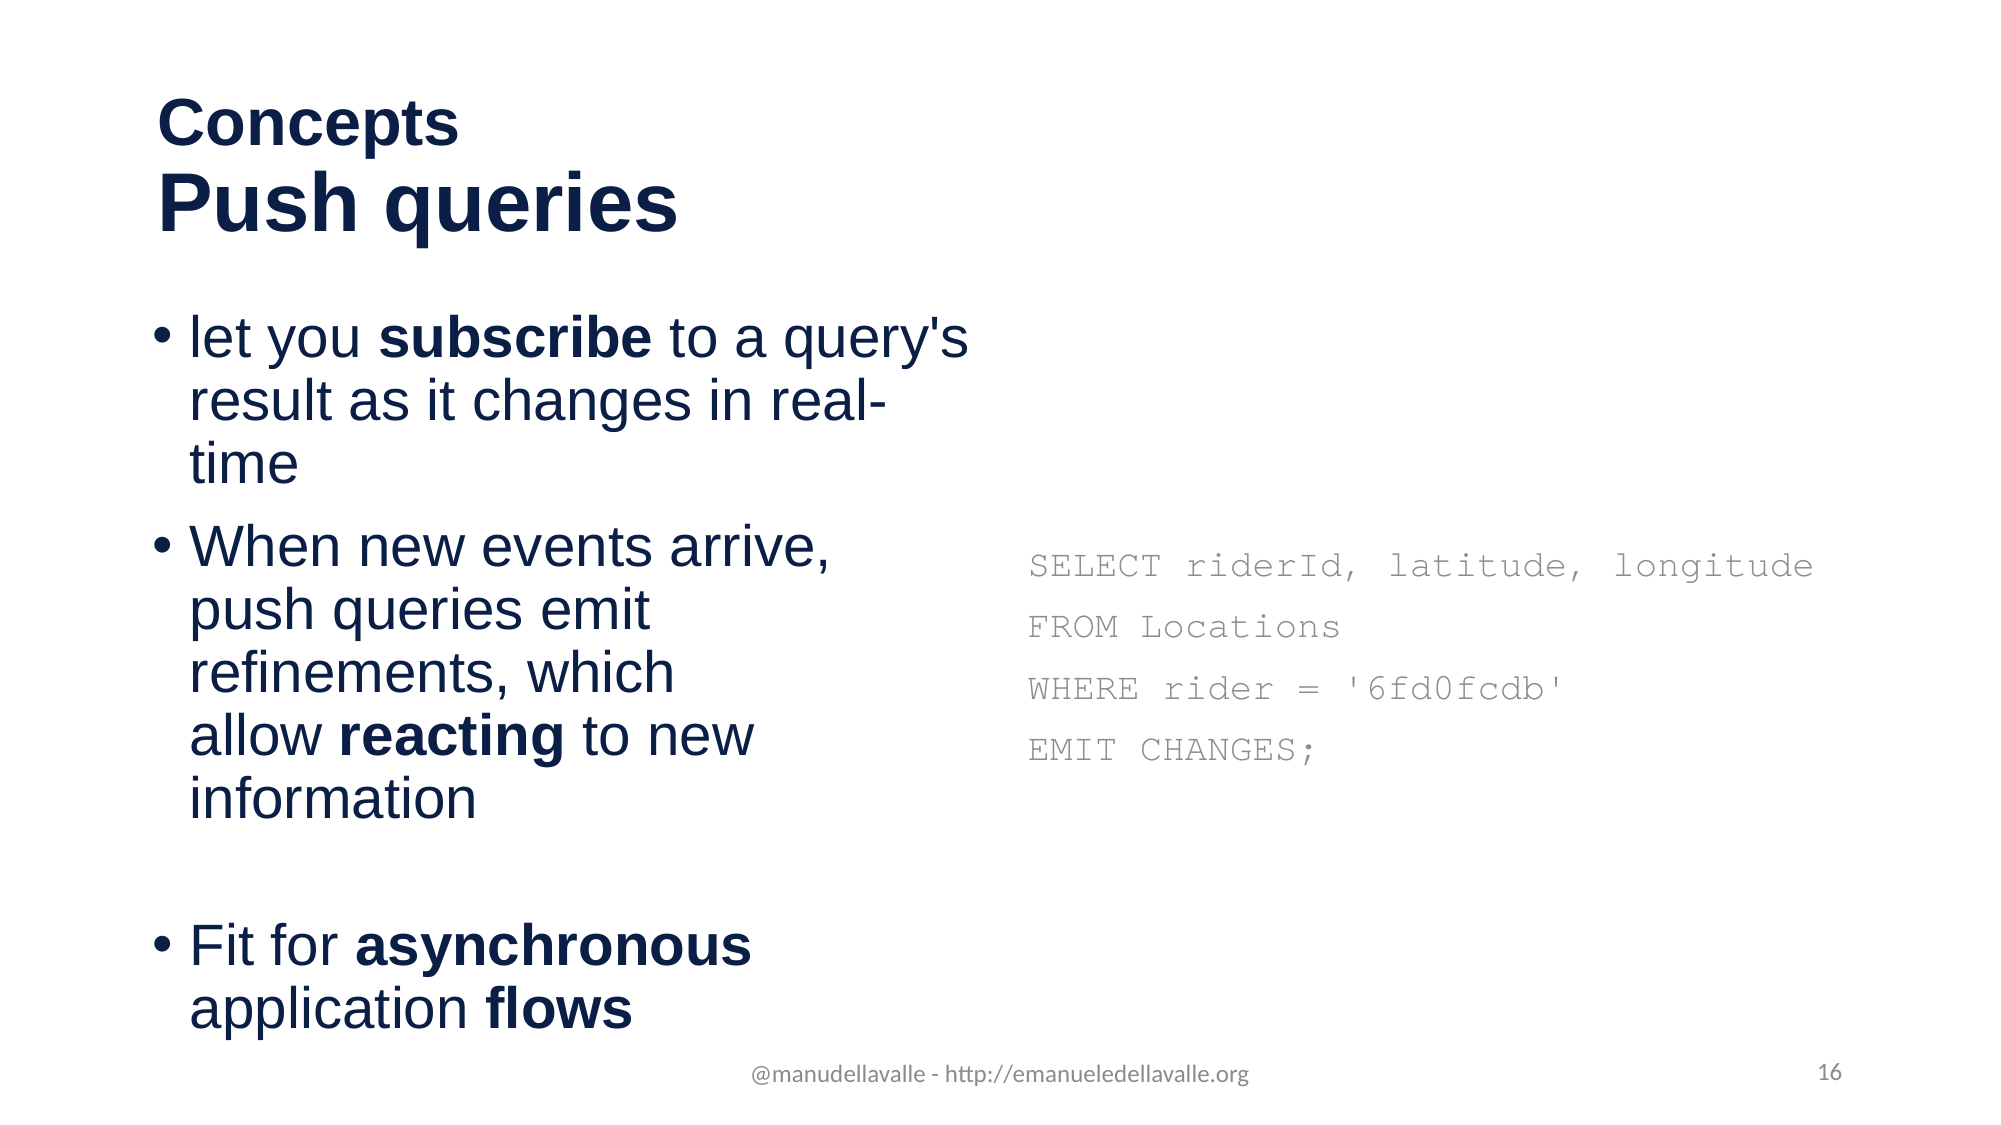

# Concepts Push queries
let you subscribe to a query's result as it changes in real-time
When new events arrive, push queries emit refinements, which allow reacting to new information
Fit for asynchronous application flows
SELECT riderId, latitude, longitude
FROM Locations
WHERE rider = '6fd0fcdb'
EMIT CHANGES;
@manudellavalle - http://emanueledellavalle.org
16